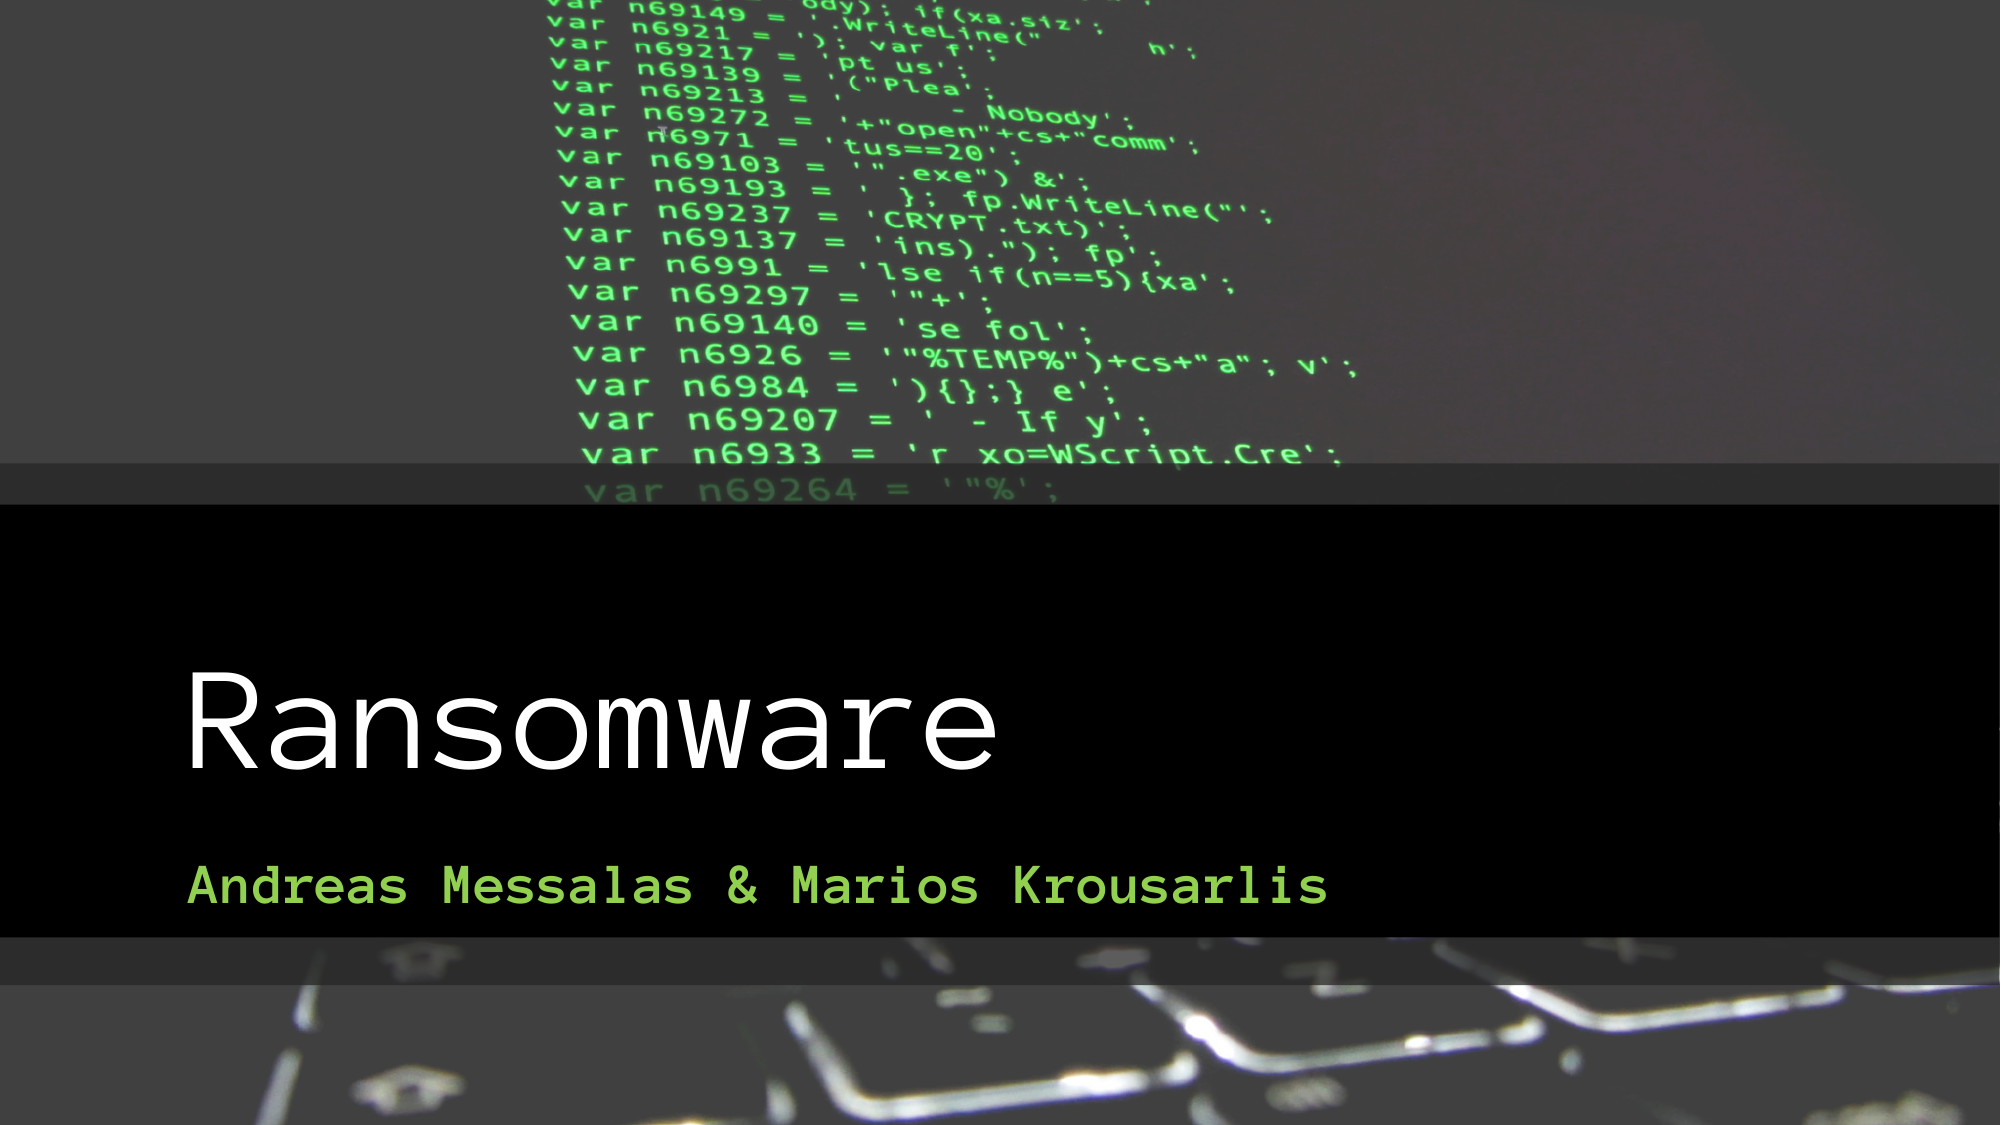

# Ransomware

Andreas Messalas & Marios Krousarlis